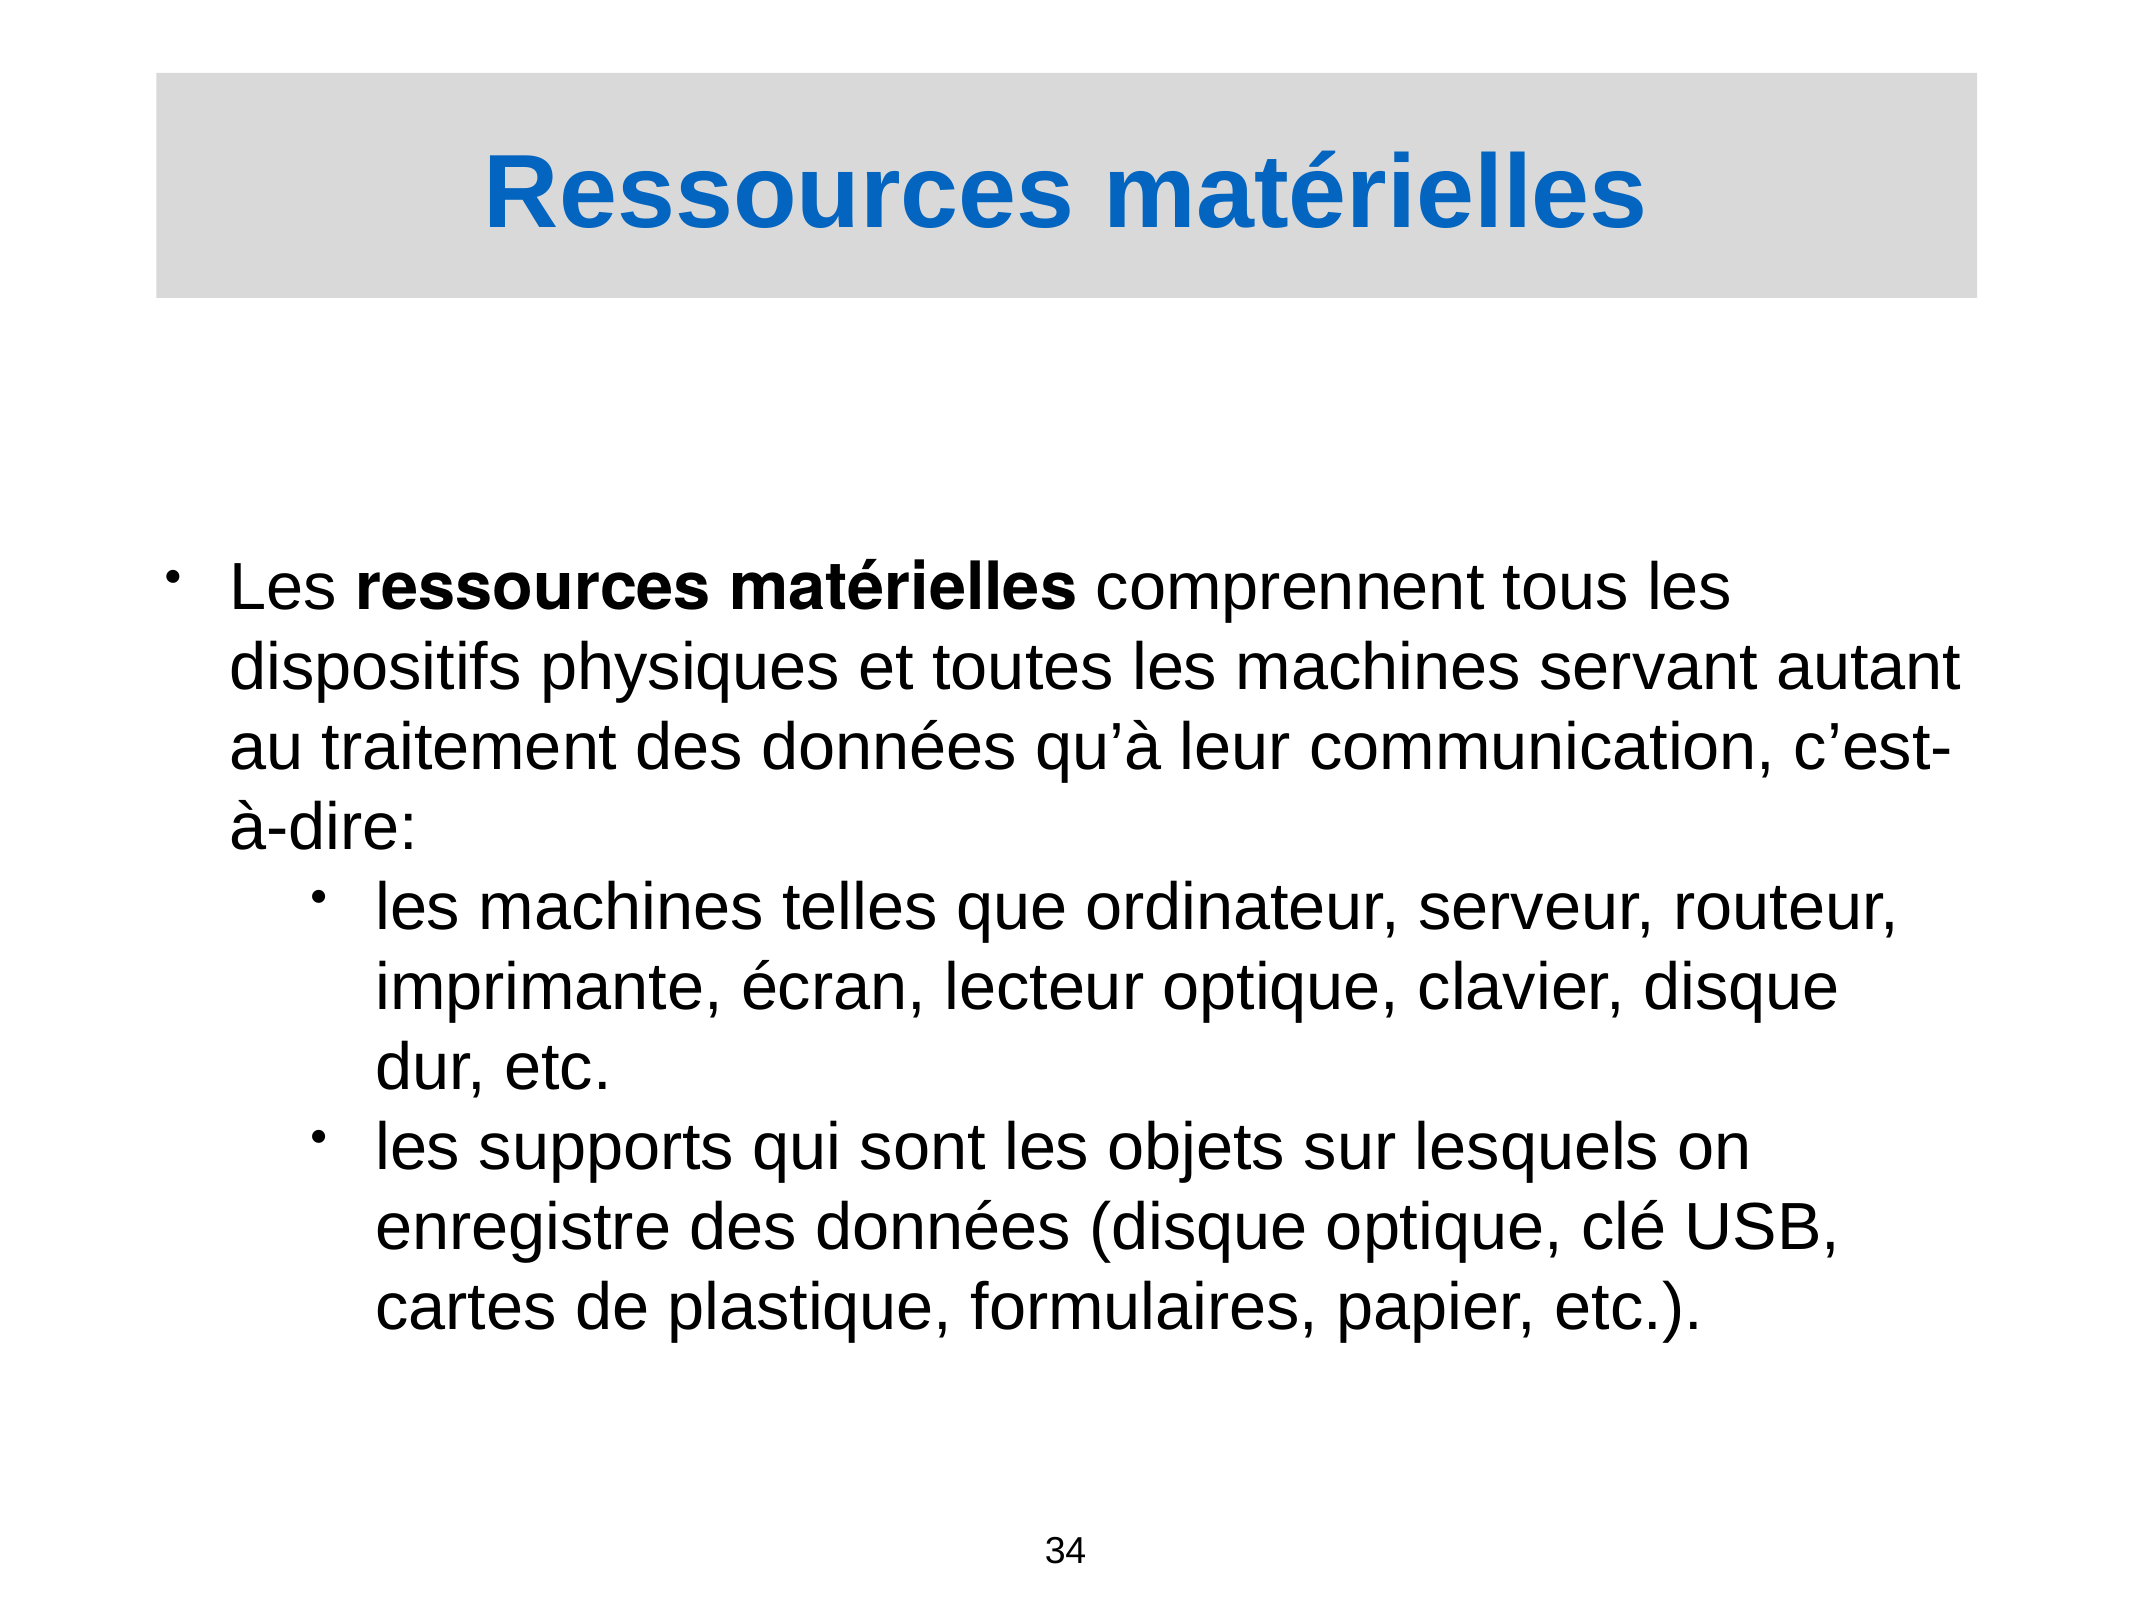

34
# Ressources matérielles
Les ressources matérielles comprennent tous les dispositifs physiques et toutes les machines servant autant au traitement des données qu’à leur communication, c’est-à-dire:
les machines telles que ordinateur, serveur, routeur, imprimante, écran, lecteur optique, clavier, disque dur, etc.
les supports qui sont les objets sur lesquels on enregistre des données (disque optique, clé USB, cartes de plastique, formulaires, papier, etc.).